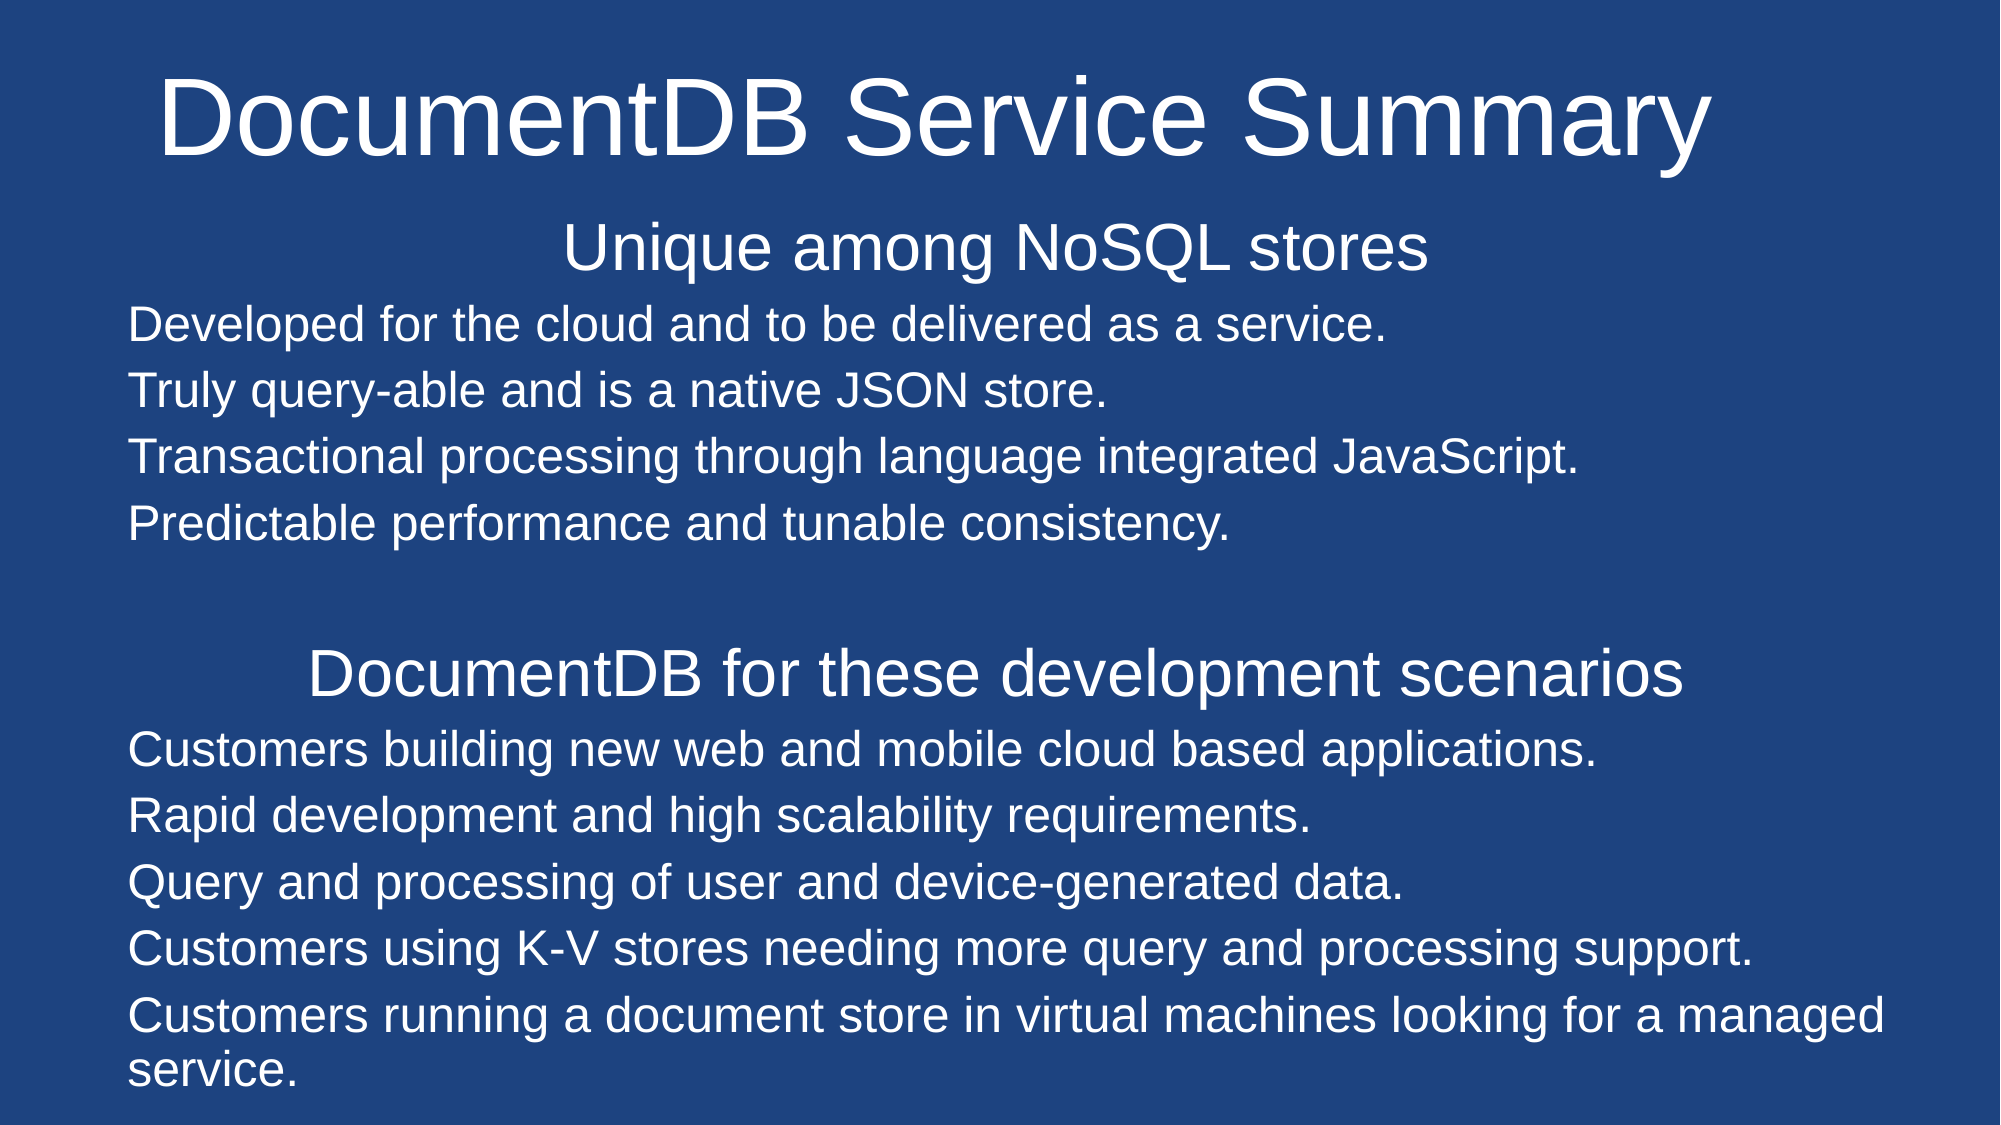

# DocumentDB Service Summary
Unique among NoSQL stores
Developed for the cloud and to be delivered as a service.
Truly query-able and is a native JSON store.
Transactional processing through language integrated JavaScript.
Predictable performance and tunable consistency.

DocumentDB for these development scenarios
Customers building new web and mobile cloud based applications.
Rapid development and high scalability requirements.
Query and processing of user and device-generated data.
Customers using K-V stores needing more query and processing support.
Customers running a document store in virtual machines looking for a managed service.